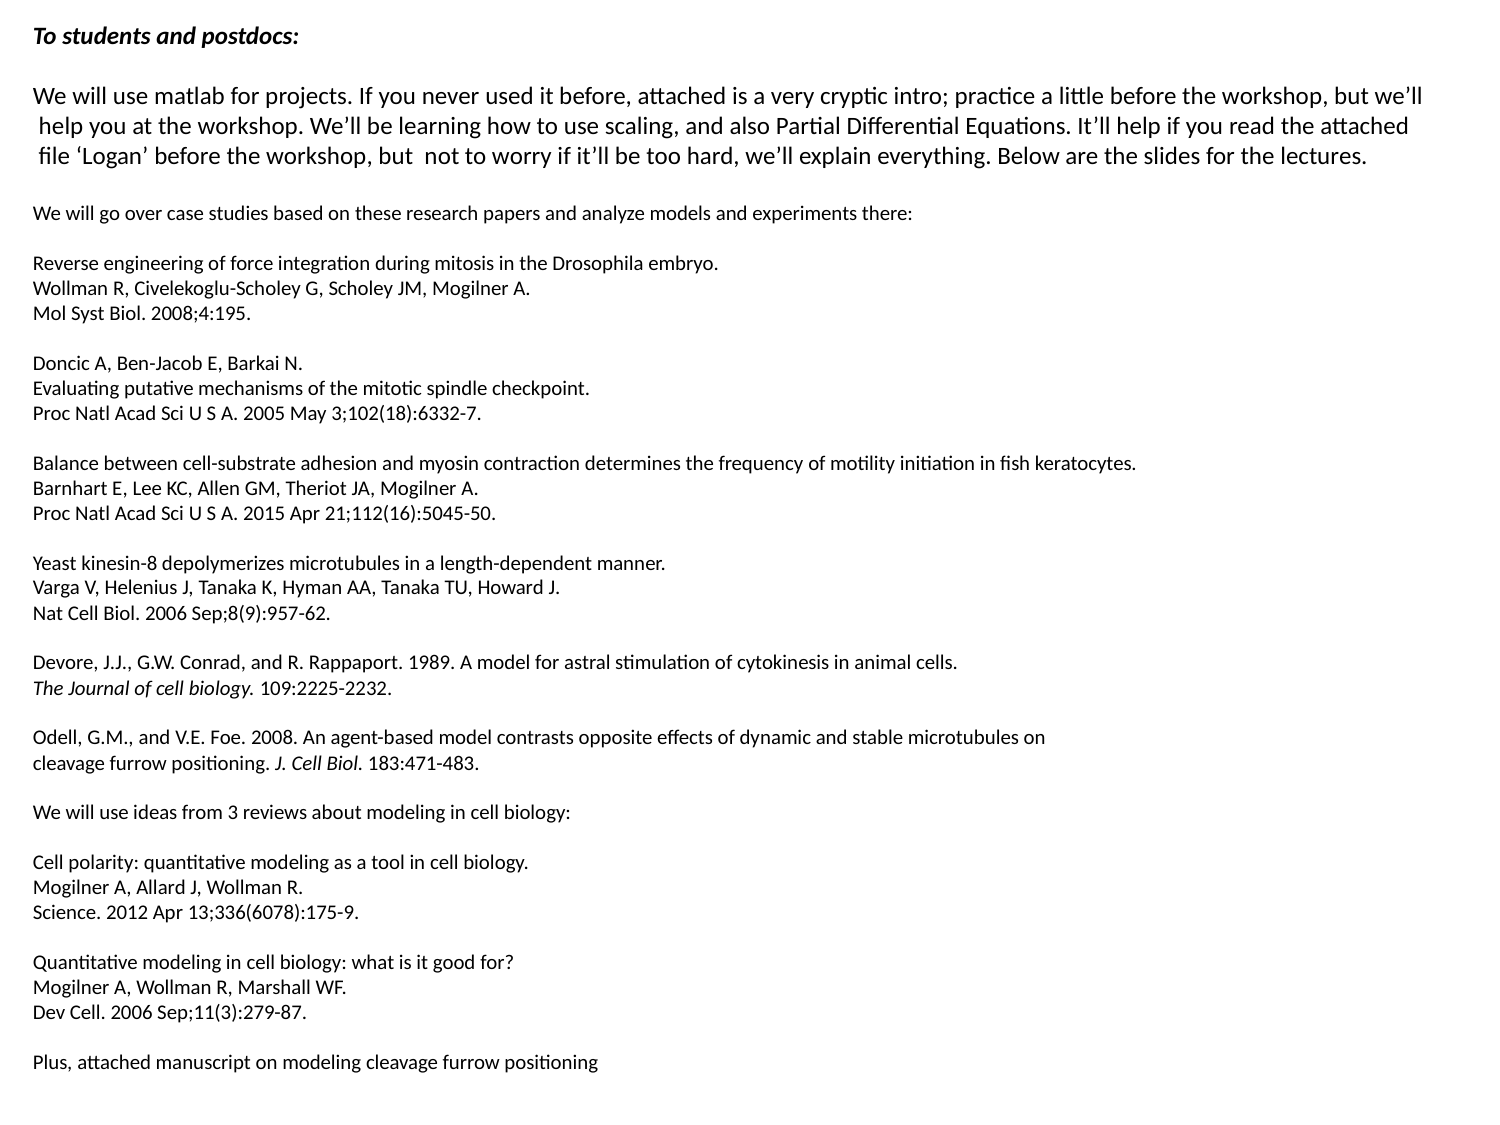

To students and postdocs:

We will use matlab for projects. If you never used it before, attached is a very cryptic intro; practice a little before the workshop, but we’ll
 help you at the workshop. We’ll be learning how to use scaling, and also Partial Differential Equations. It’ll help if you read the attached
 file ‘Logan’ before the workshop, but  not to worry if it’ll be too hard, we’ll explain everything. Below are the slides for the lectures.

We will go over case studies based on these research papers and analyze models and experiments there:

Reverse engineering of force integration during mitosis in the Drosophila embryo.
Wollman R, Civelekoglu-Scholey G, Scholey JM, Mogilner A.
Mol Syst Biol. 2008;4:195.

Doncic A, Ben-Jacob E, Barkai N.
Evaluating putative mechanisms of the mitotic spindle checkpoint.
Proc Natl Acad Sci U S A. 2005 May 3;102(18):6332-7.

Balance between cell-substrate adhesion and myosin contraction determines the frequency of motility initiation in fish keratocytes.
Barnhart E, Lee KC, Allen GM, Theriot JA, Mogilner A.
Proc Natl Acad Sci U S A. 2015 Apr 21;112(16):5045-50.

Yeast kinesin-8 depolymerizes microtubules in a length-dependent manner.
Varga V, Helenius J, Tanaka K, Hyman AA, Tanaka TU, Howard J.
Nat Cell Biol. 2006 Sep;8(9):957-62.

Devore, J.J., G.W. Conrad, and R. Rappaport. 1989. A model for astral stimulation of cytokinesis in animal cells.
The Journal of cell biology. 109:2225-2232.

Odell, G.M., and V.E. Foe. 2008. An agent-based model contrasts opposite effects of dynamic and stable microtubules on
cleavage furrow positioning. J. Cell Biol. 183:471-483.

We will use ideas from 3 reviews about modeling in cell biology:

Cell polarity: quantitative modeling as a tool in cell biology.
Mogilner A, Allard J, Wollman R.
Science. 2012 Apr 13;336(6078):175-9.

Quantitative modeling in cell biology: what is it good for?
Mogilner A, Wollman R, Marshall WF.
Dev Cell. 2006 Sep;11(3):279-87.

Plus, attached manuscript on modeling cleavage furrow positioning